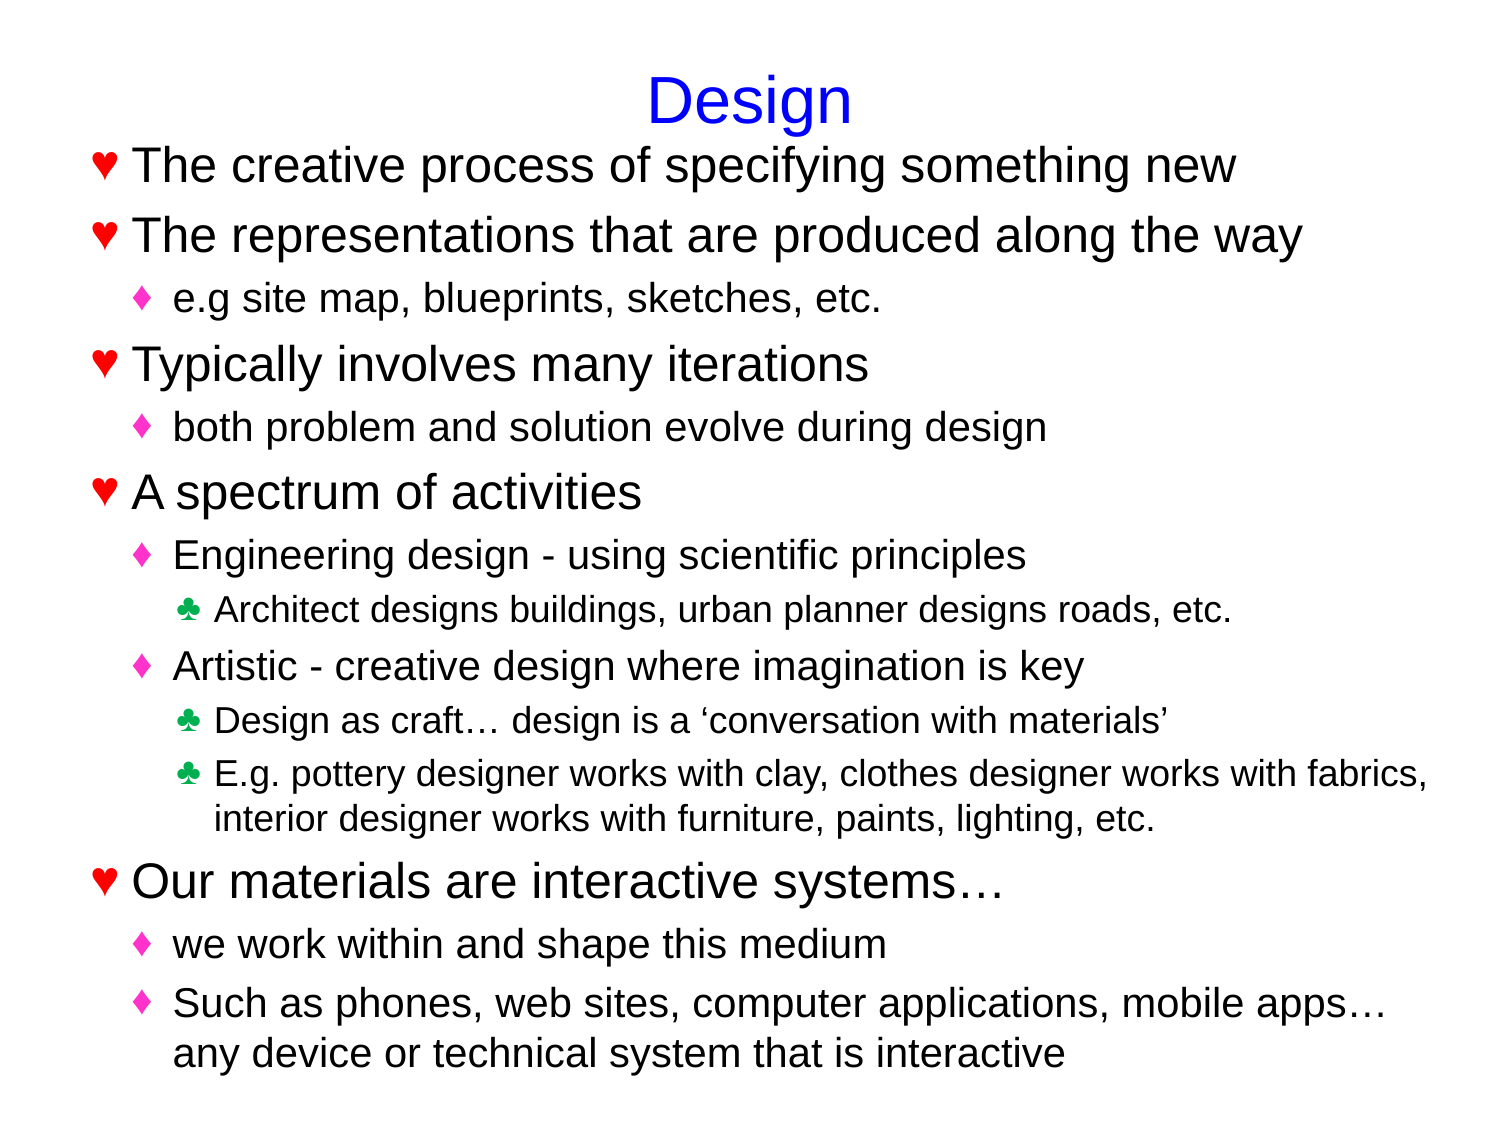

# Design
The creative process of specifying something new
The representations that are produced along the way
e.g site map, blueprints, sketches, etc.
Typically involves many iterations
both problem and solution evolve during design
A spectrum of activities
Engineering design - using scientific principles
Architect designs buildings, urban planner designs roads, etc.
Artistic - creative design where imagination is key
Design as craft… design is a ‘conversation with materials’
E.g. pottery designer works with clay, clothes designer works with fabrics, interior designer works with furniture, paints, lighting, etc.
Our materials are interactive systems…
we work within and shape this medium
Such as phones, web sites, computer applications, mobile apps…
any device or technical system that is interactive